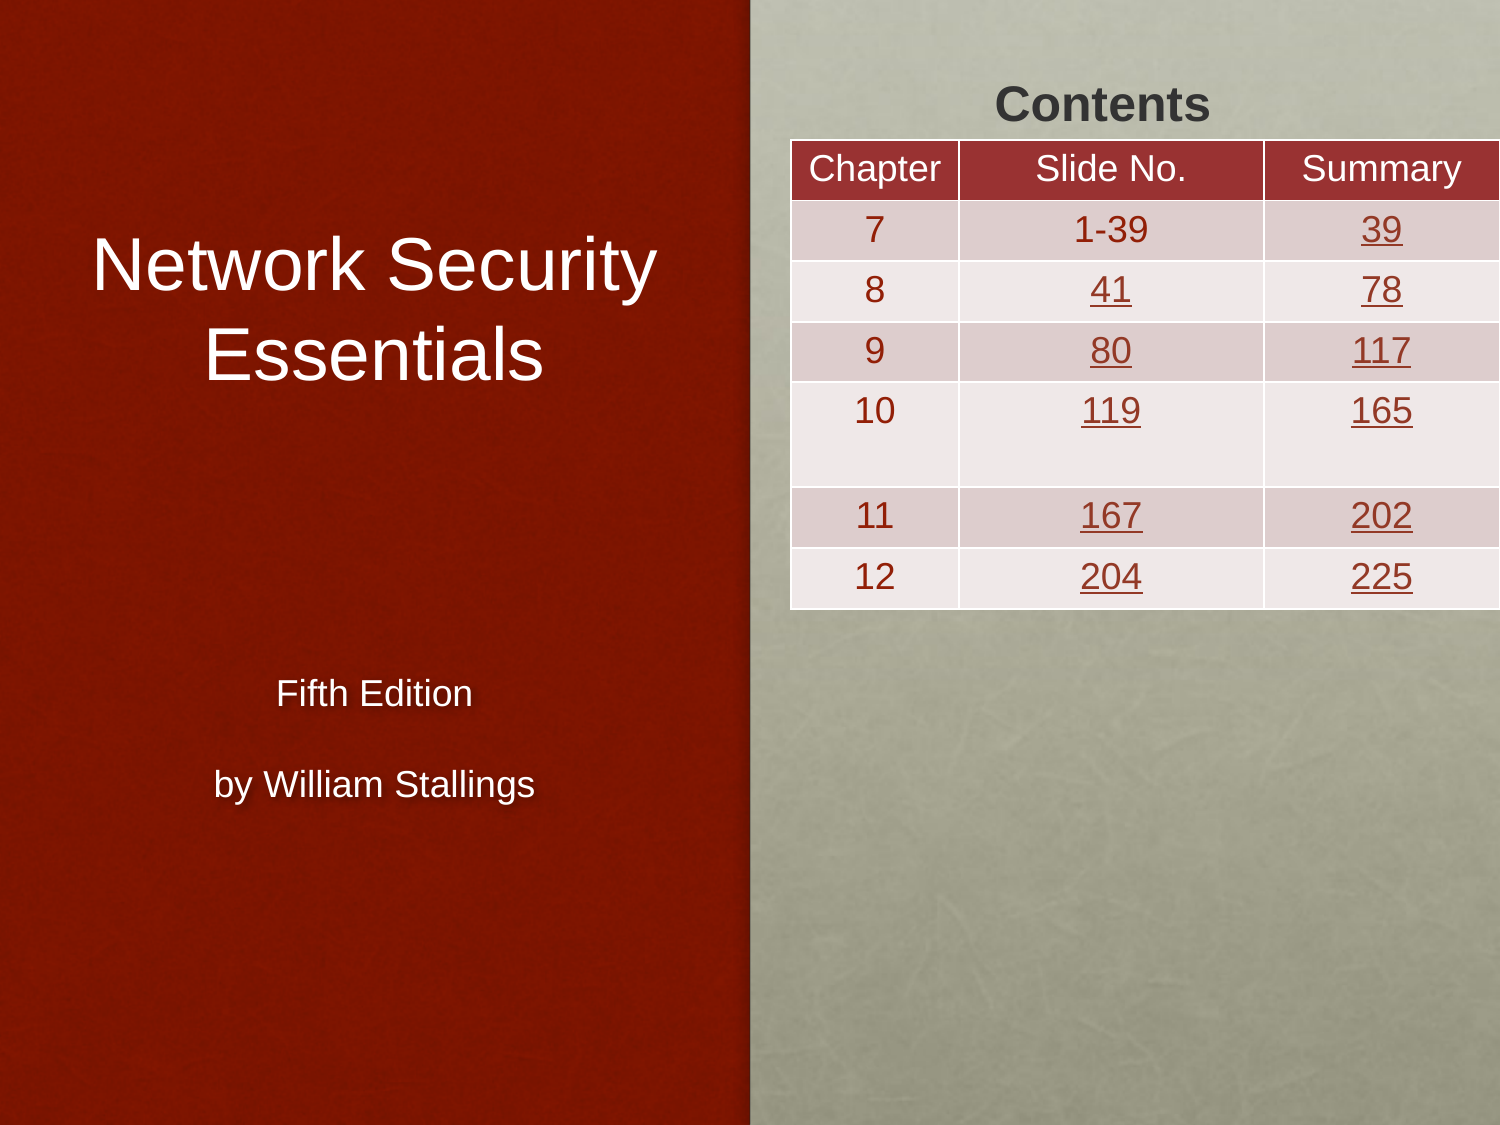

Contents
# Network Security Essentials
| Chapter | Slide No. | Summary |
| --- | --- | --- |
| 7 | 1-39 | 39 |
| 8 | 41 | 78 |
| 9 | 80 | 117 |
| 10 | 119 | 165 |
| 11 | 167 | 202 |
| 12 | 204 | 225 |

Fifth Edition
by William Stallings